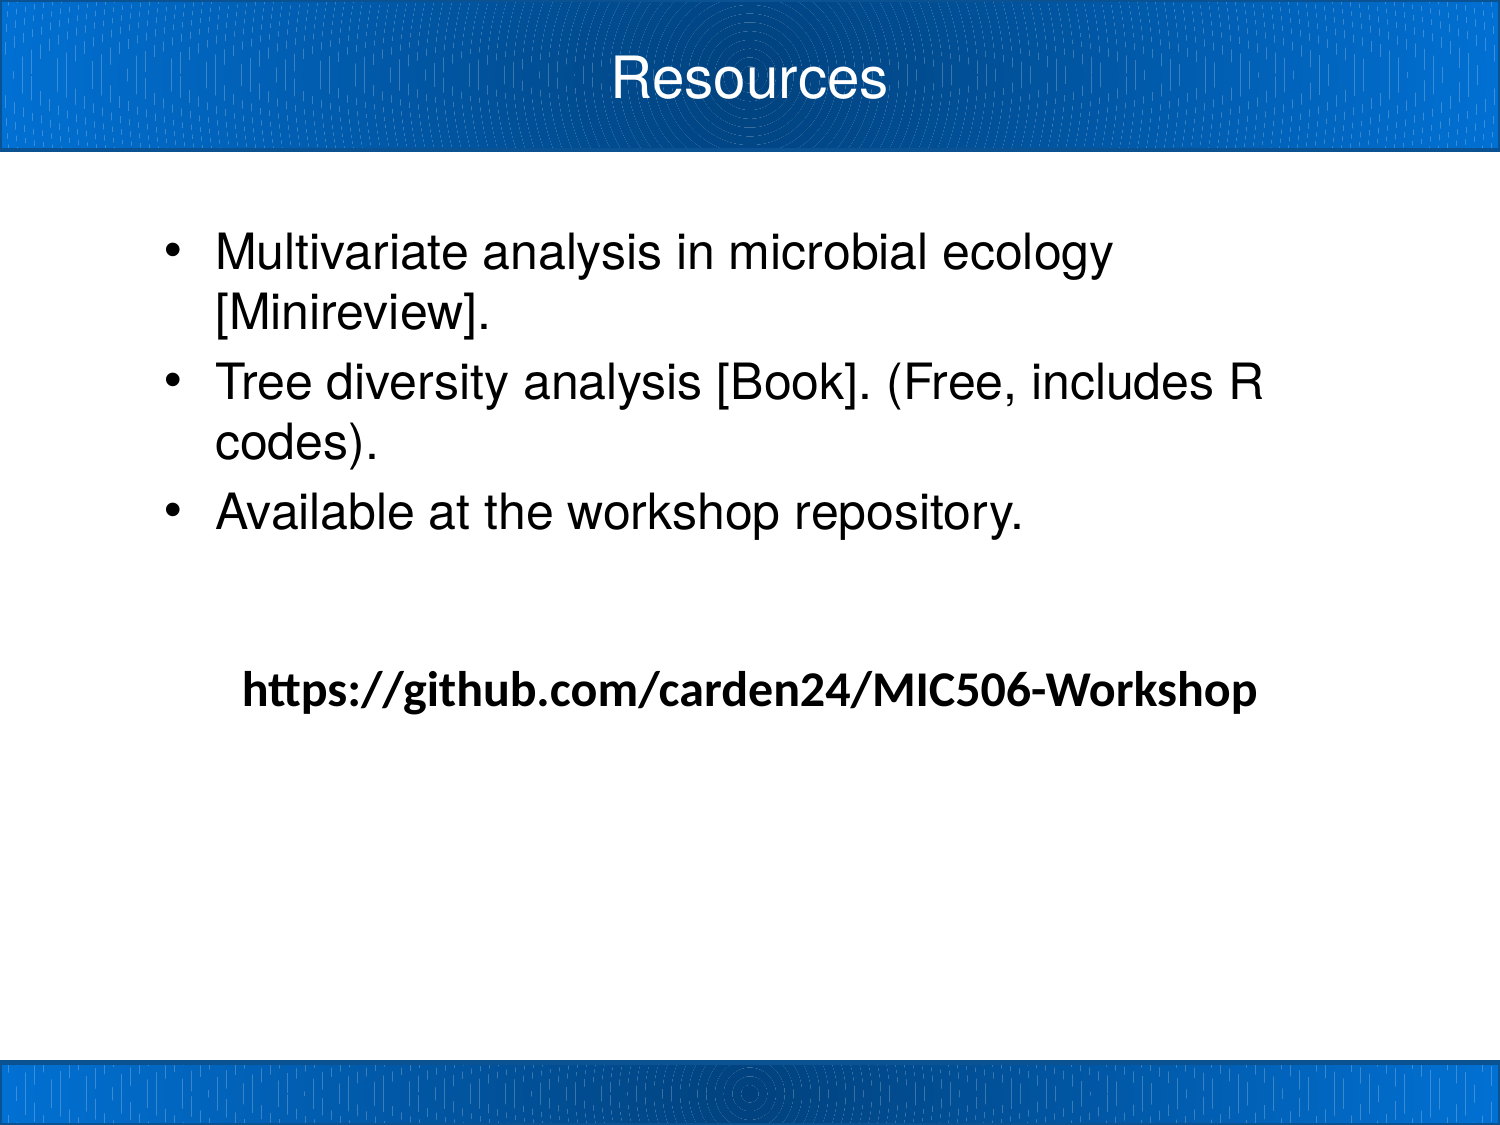

# Resources
Multivariate analysis in microbial ecology [Minireview].
Tree diversity analysis [Book]. (Free, includes R codes).
Available at the workshop repository.
https://github.com/carden24/MIC506-Workshop